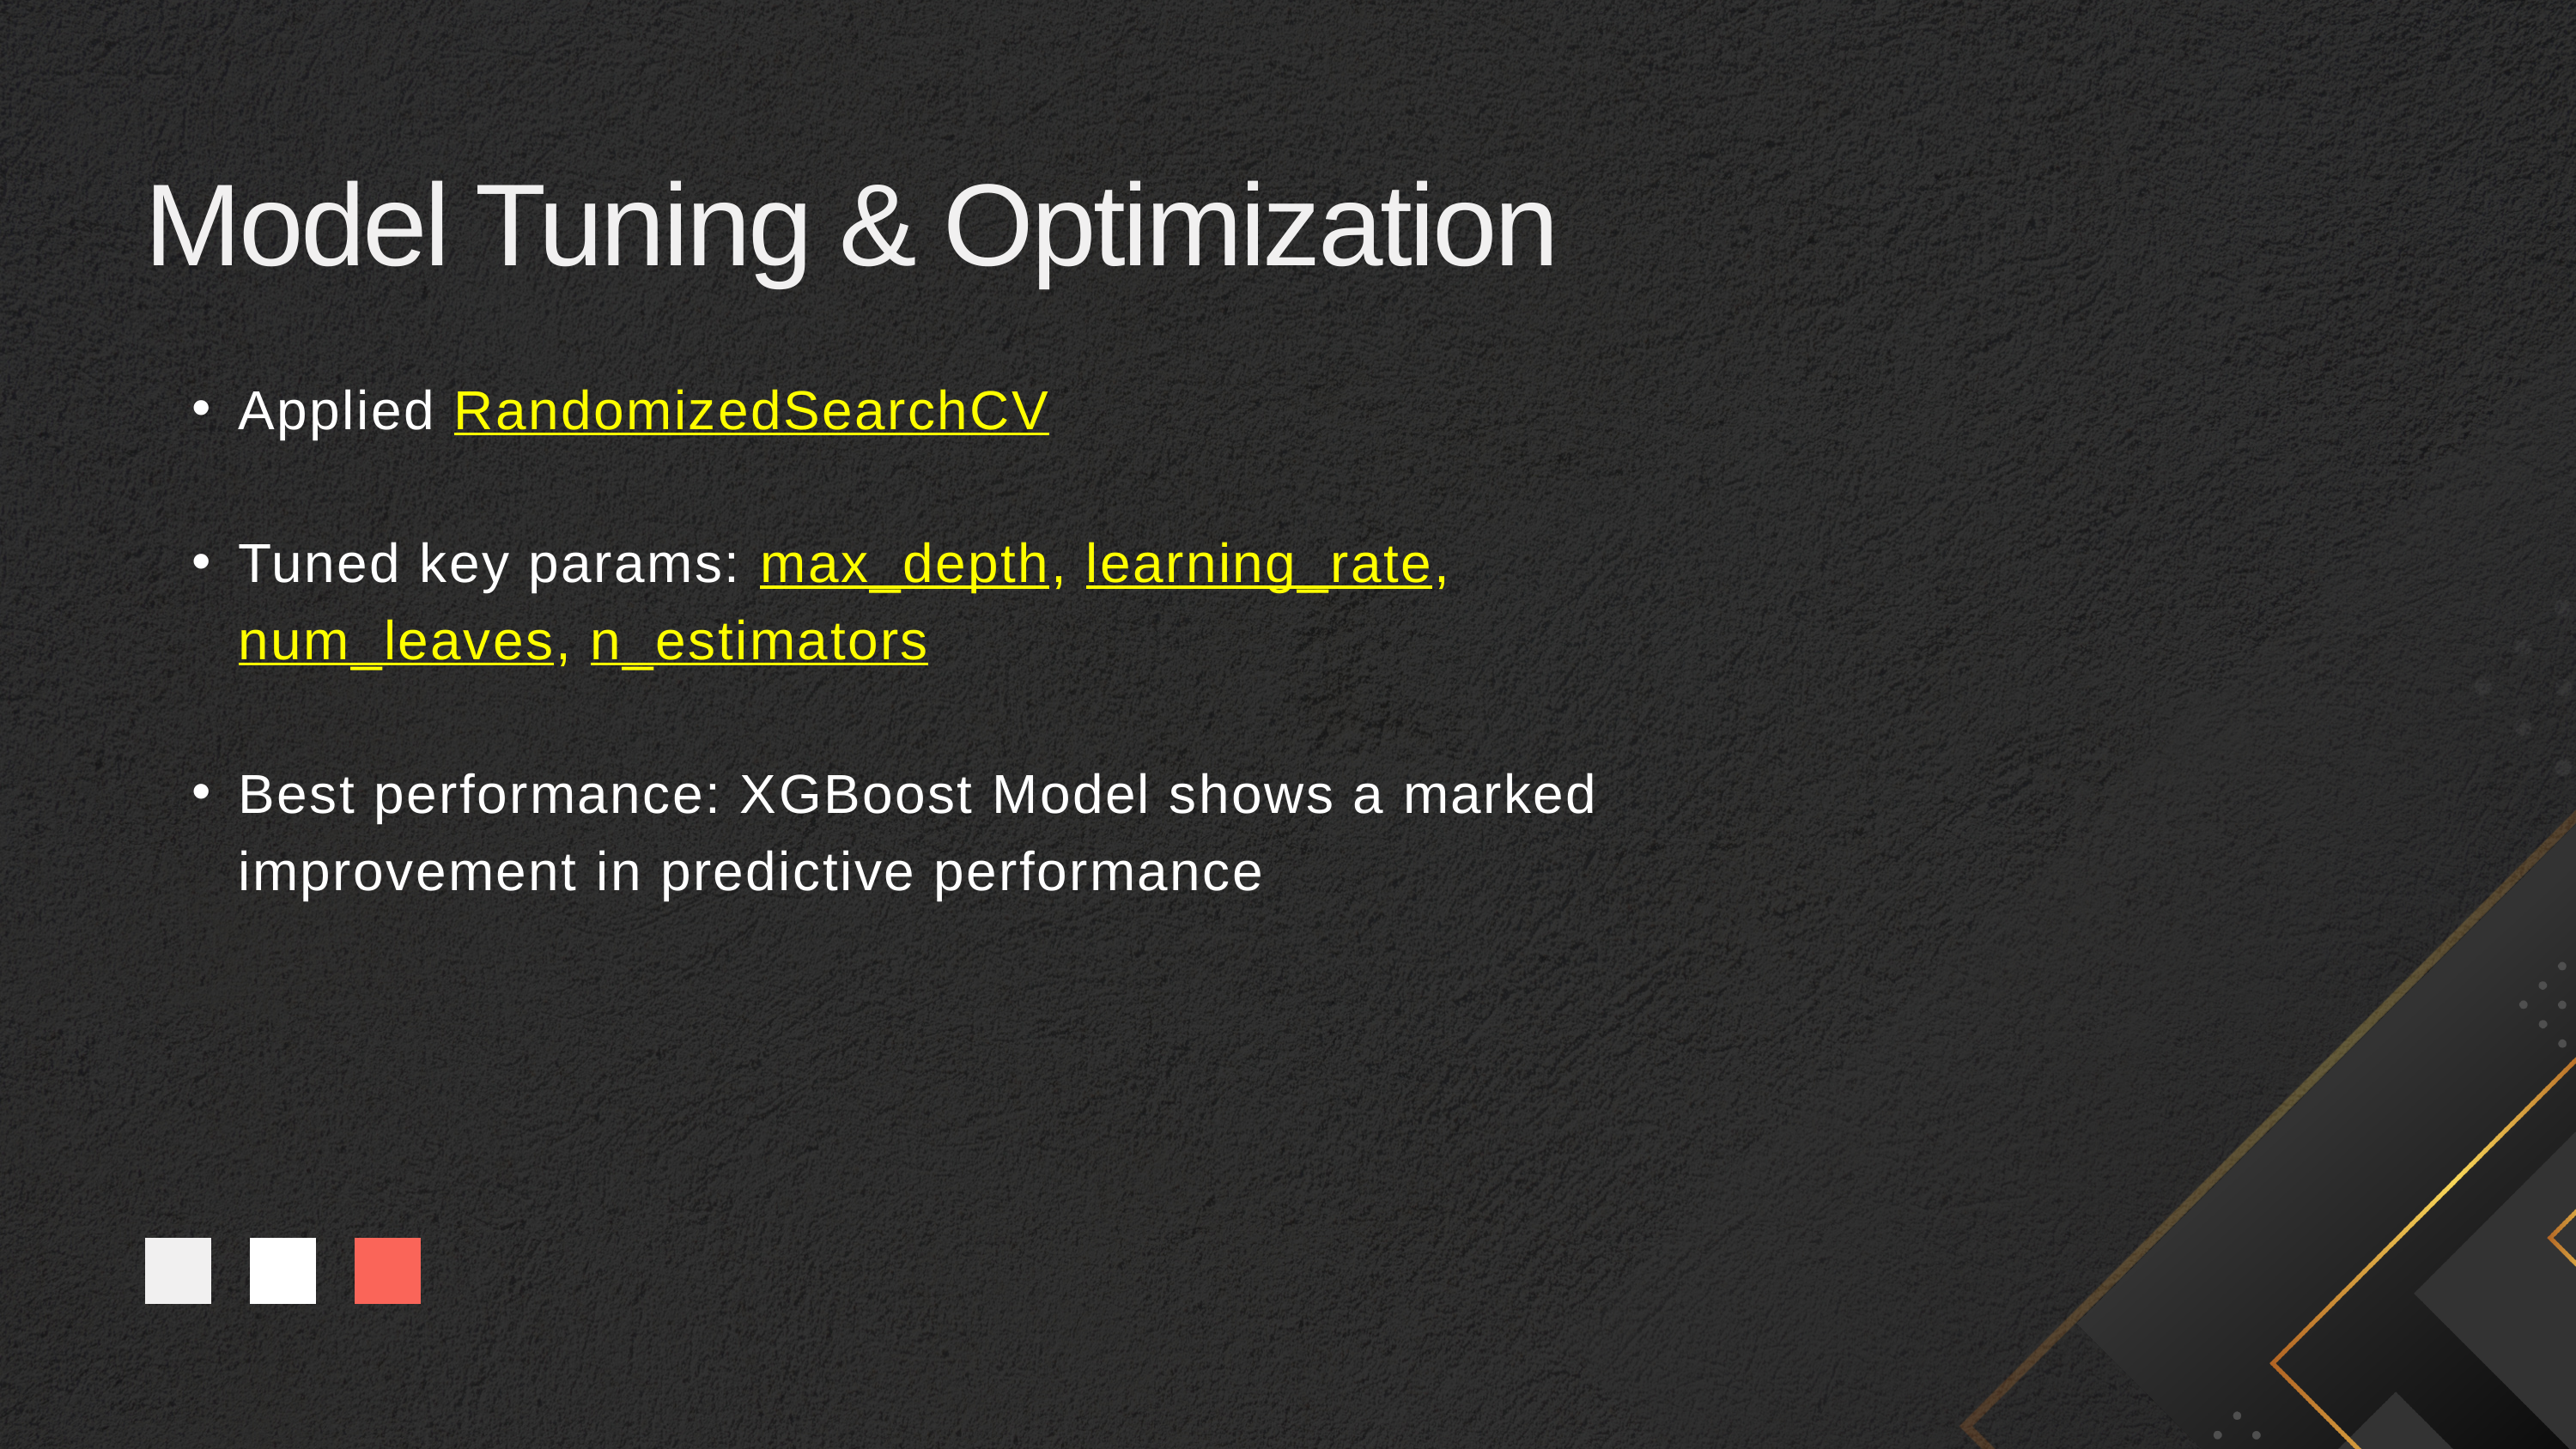

Model Tuning & Optimization

Applied RandomizedSearchCV

Tuned key params: max_depth, learning_rate, num_leaves, n_estimators

Best performance: XGBoost Model shows a marked improvement in predictive performance